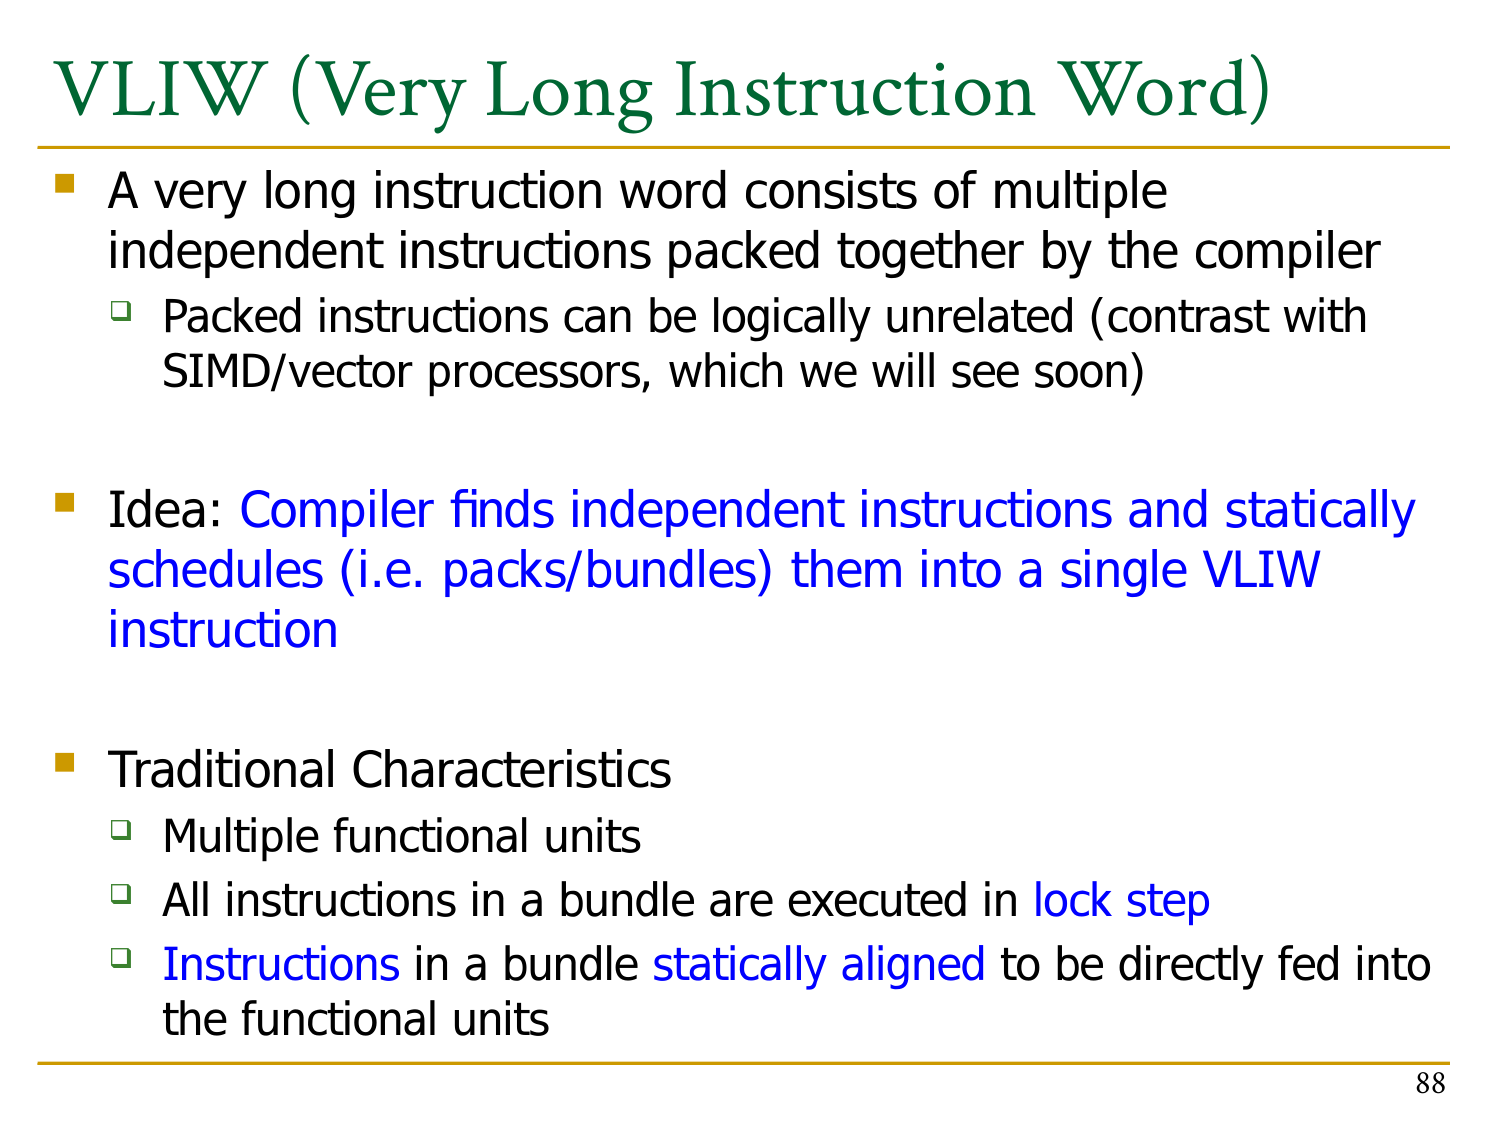

# VLIW (Very Long Instruction Word)
A very long instruction word consists of multiple independent instructions packed together by the compiler
Packed instructions can be logically unrelated (contrast with SIMD/vector processors, which we will see soon)

Idea: Compiler finds independent instructions and statically schedules (i.e. packs/bundles) them into a single VLIW instruction

Traditional Characteristics
Multiple functional units
All instructions in a bundle are executed in lock step
Instructions in a bundle statically aligned to be directly fed into the functional units
88